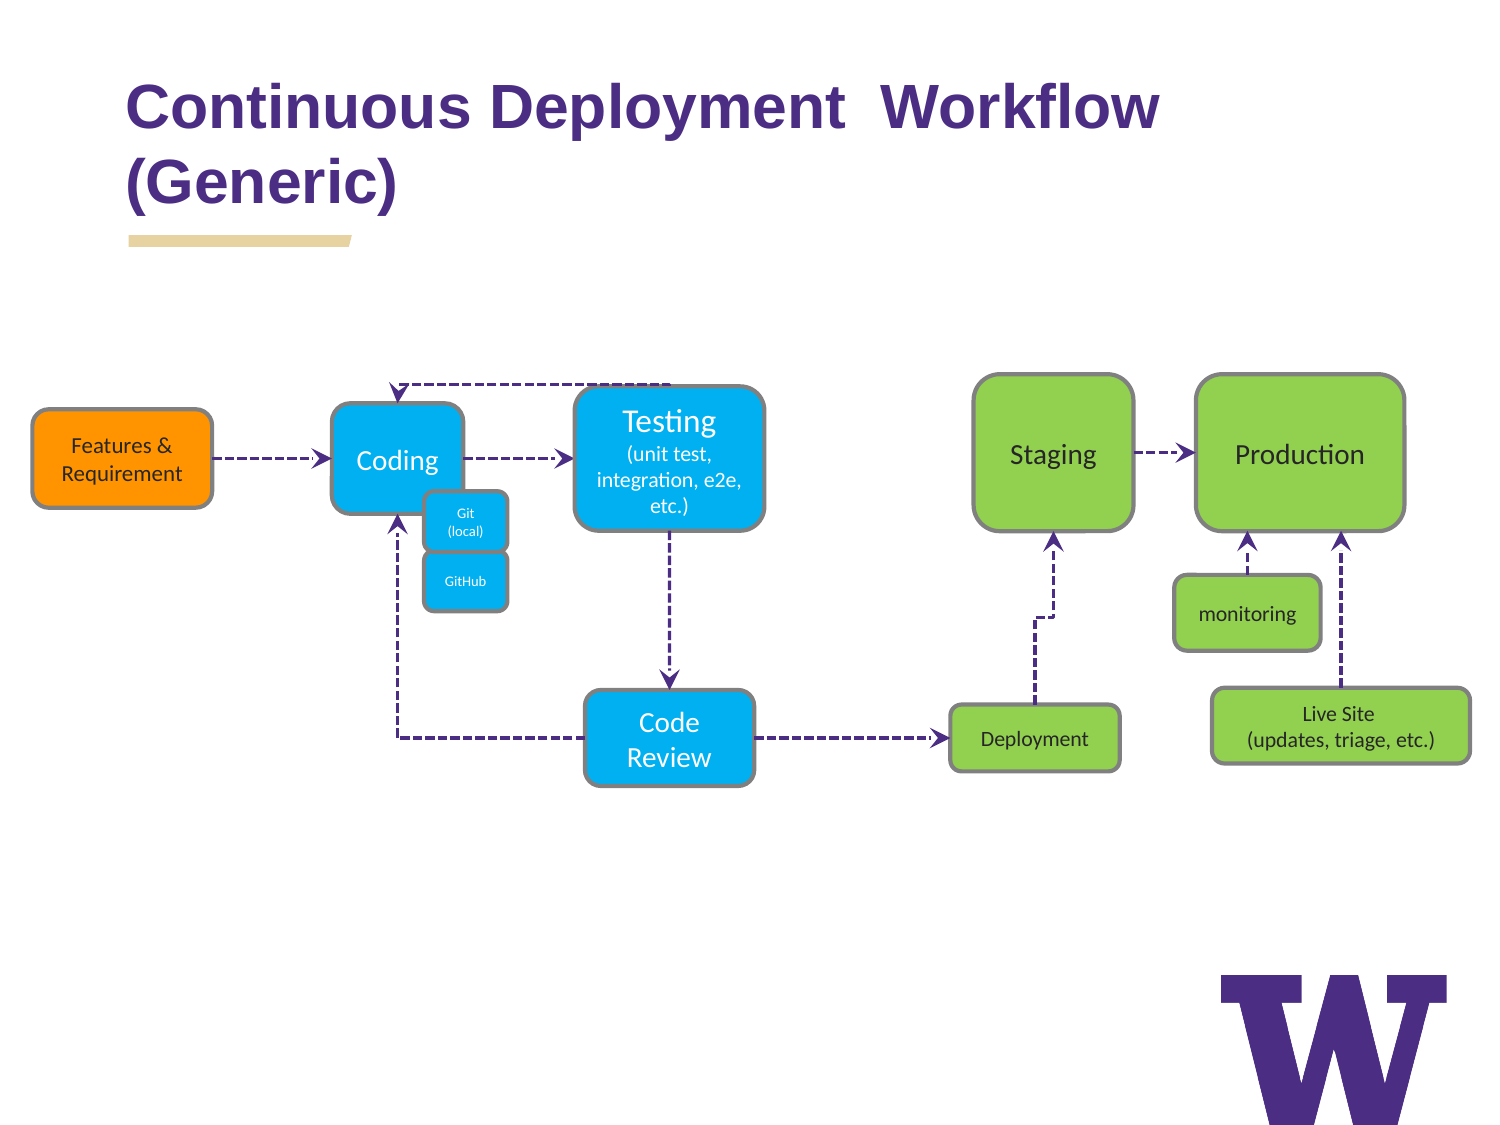

# Continuous Deployment  Workflow (Generic)
Staging
Production
Testing
(unit test, integration, e2e, etc.)
Coding
Features &
Requirement
Git
(local)
GitHub
monitoring
Live Site
(updates, triage, etc.)
Code Review
Deployment